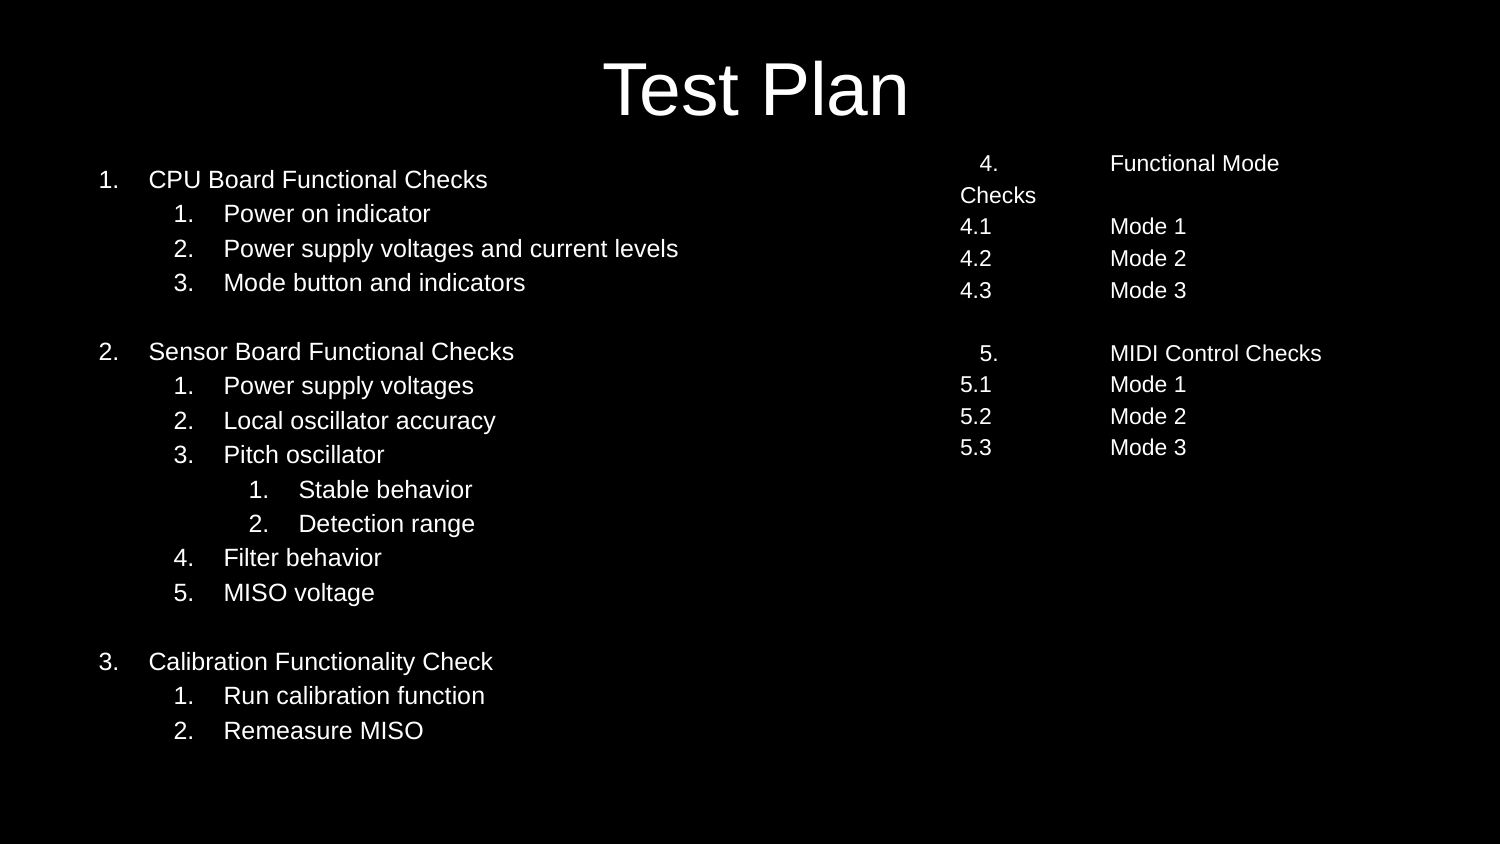

Test Plan

   4. 	Functional Mode Checks
4.1	Mode 1
4.2	Mode 2
4.3	Mode 3

   5.	MIDI Control Checks
5.1	Mode 1
5.2	Mode 2
5.3	Mode 3
CPU Board Functional Checks
Power on indicator
Power supply voltages and current levels
Mode button and indicators

Sensor Board Functional Checks
Power supply voltages
Local oscillator accuracy
Pitch oscillator
Stable behavior
Detection range
Filter behavior
MISO voltage

Calibration Functionality Check
Run calibration function
Remeasure MISO